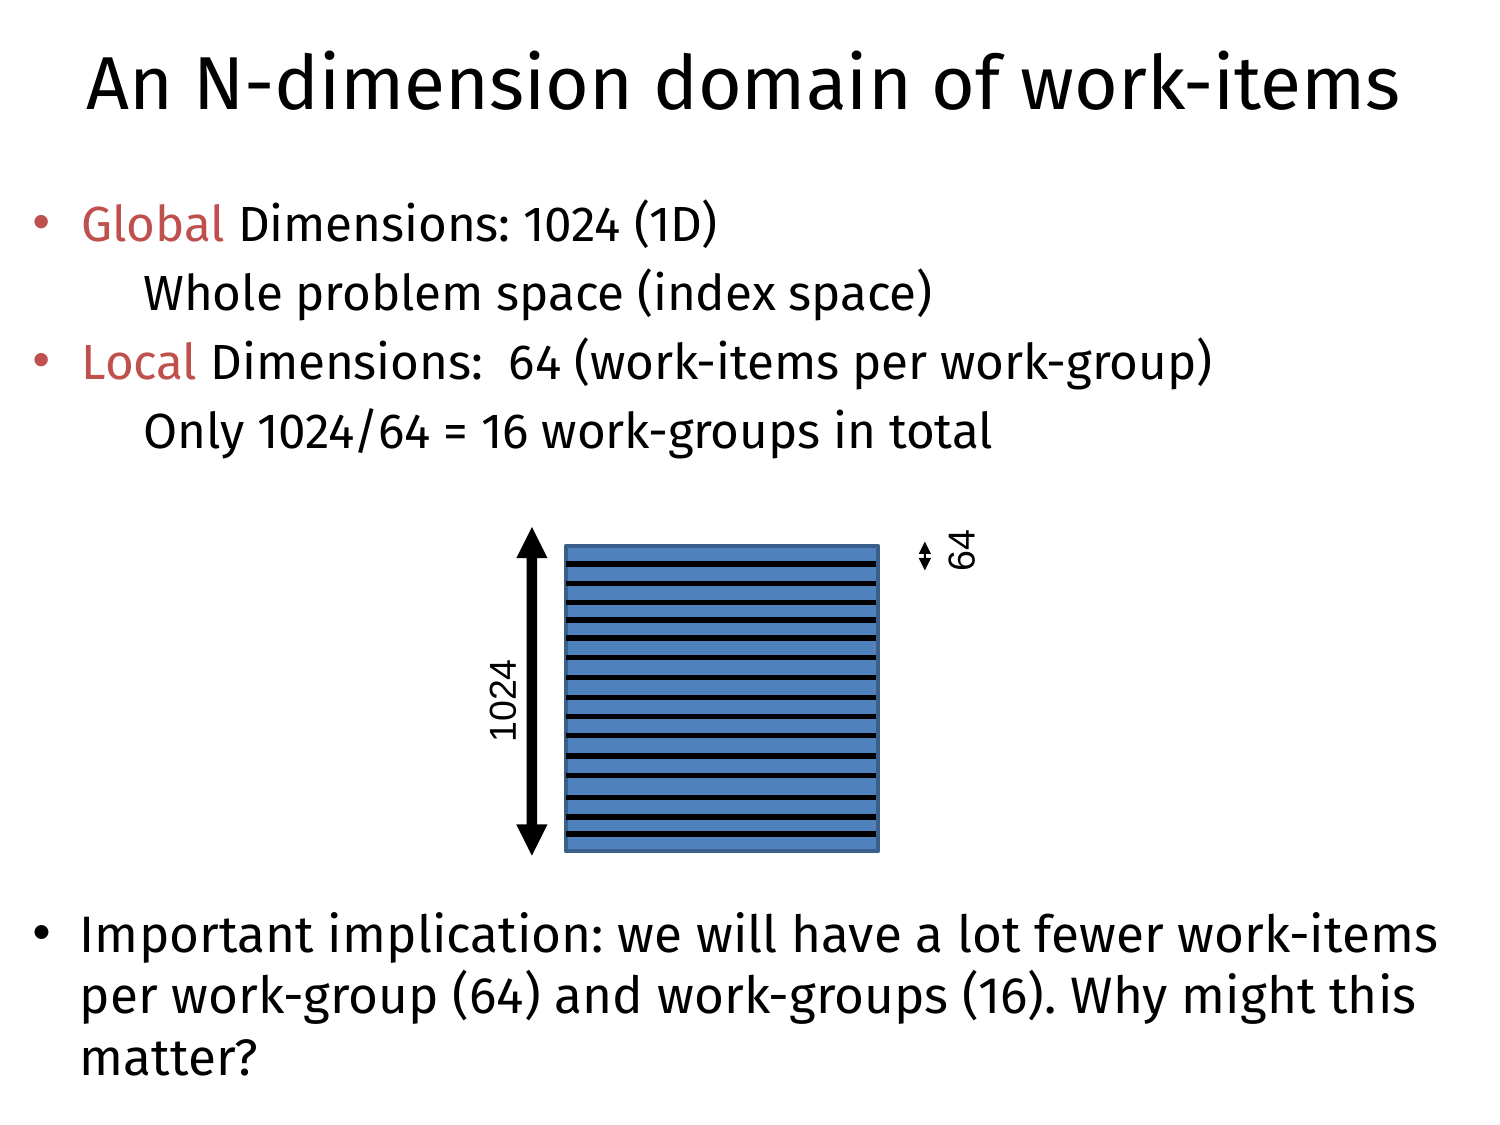

# An N-dimension domain of work-items
Global Dimensions: 1024 (1D)
	Whole problem space (index space)
Local Dimensions:  64 (work-items per work-group)
	Only 1024/64 = 16 work-groups in total

64

1024
Important implication: we will have a lot fewer work-items per work-group (64) and work-groups (16). Why might this matter?